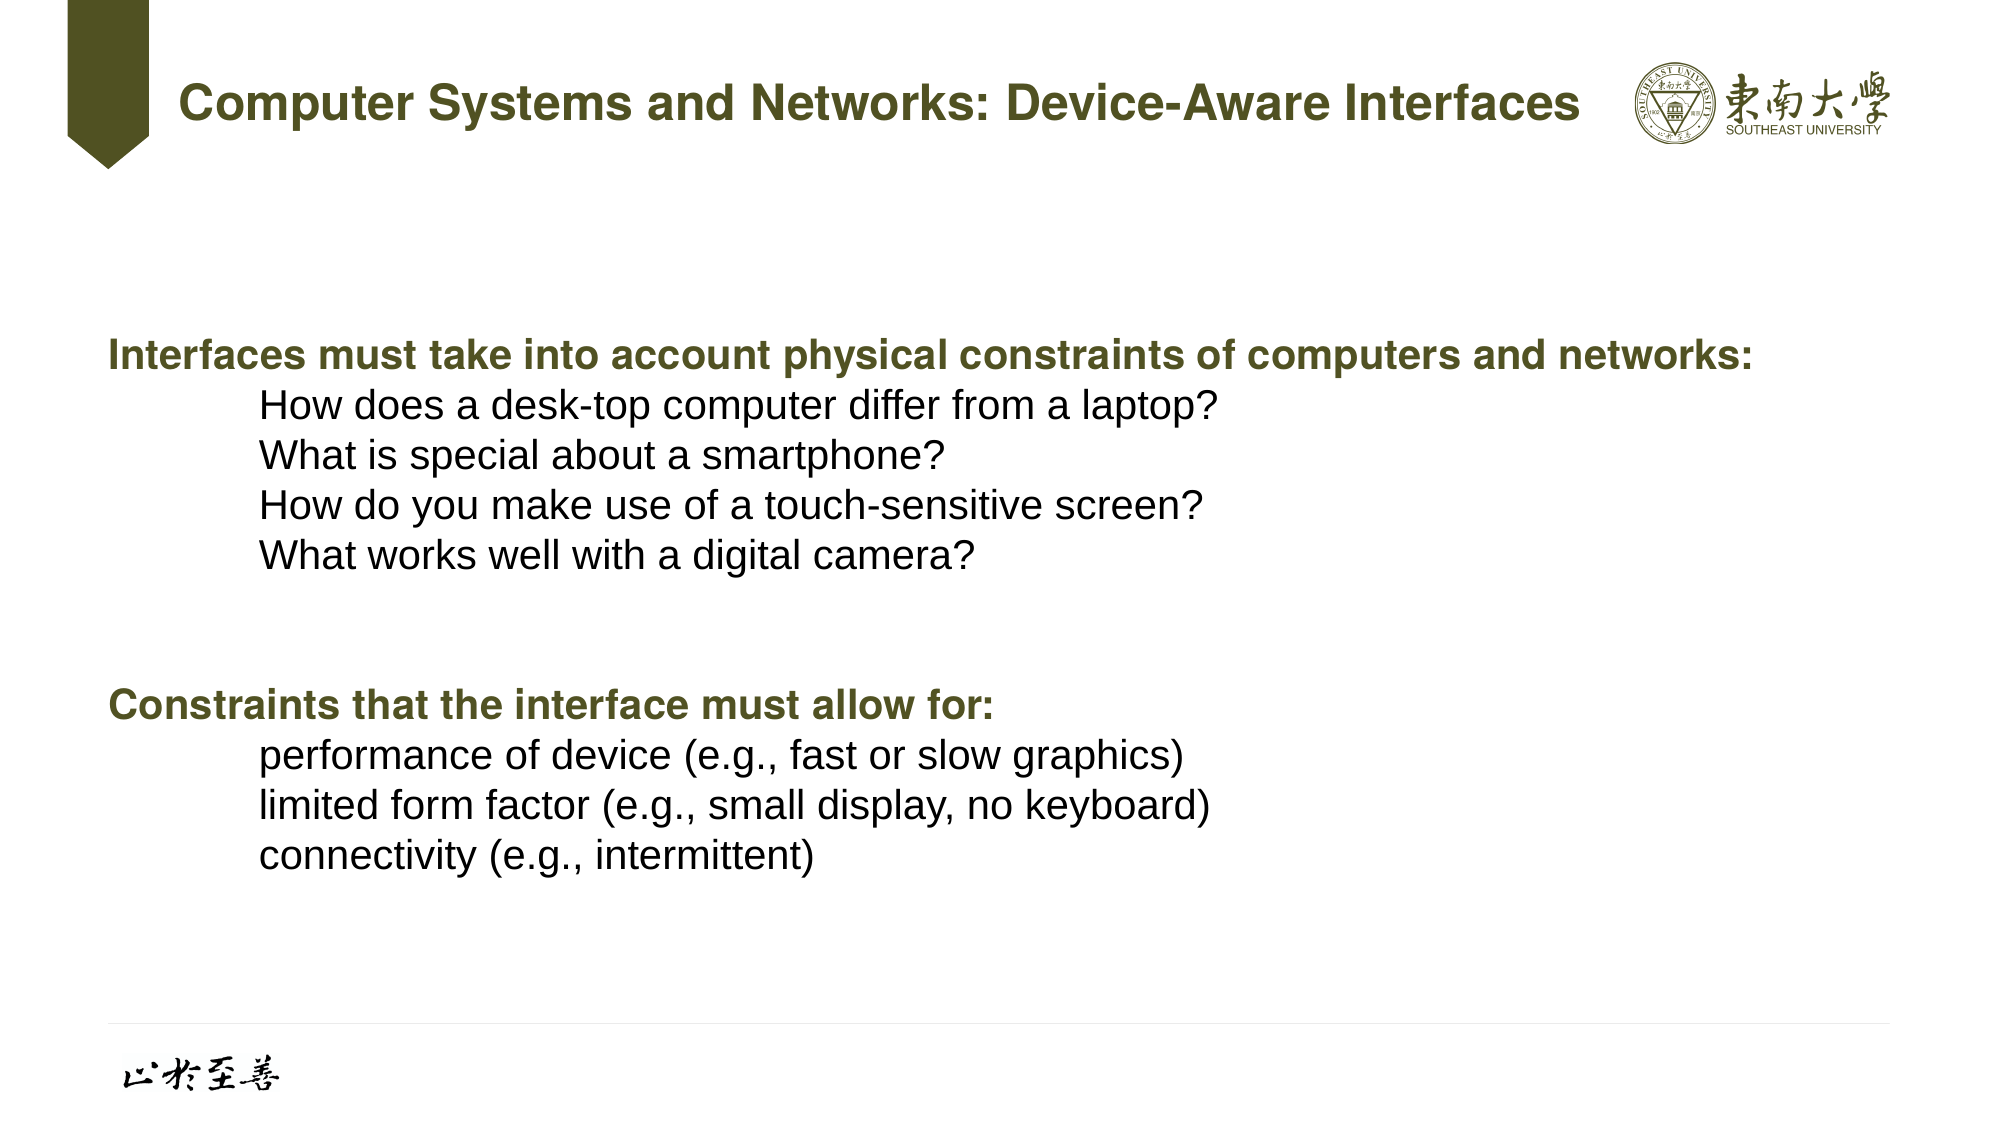

# Computer Systems and Networks: Device-Aware Interfaces
Interfaces must take into account physical constraints of computers and networks:
	How does a desk-top computer differ from a laptop?
	What is special about a smartphone?
	How do you make use of a touch-sensitive screen?
	What works well with a digital camera?

Constraints that the interface must allow for:
	performance of device (e.g., fast or slow graphics)
	limited form factor (e.g., small display, no keyboard)
	connectivity (e.g., intermittent)
46